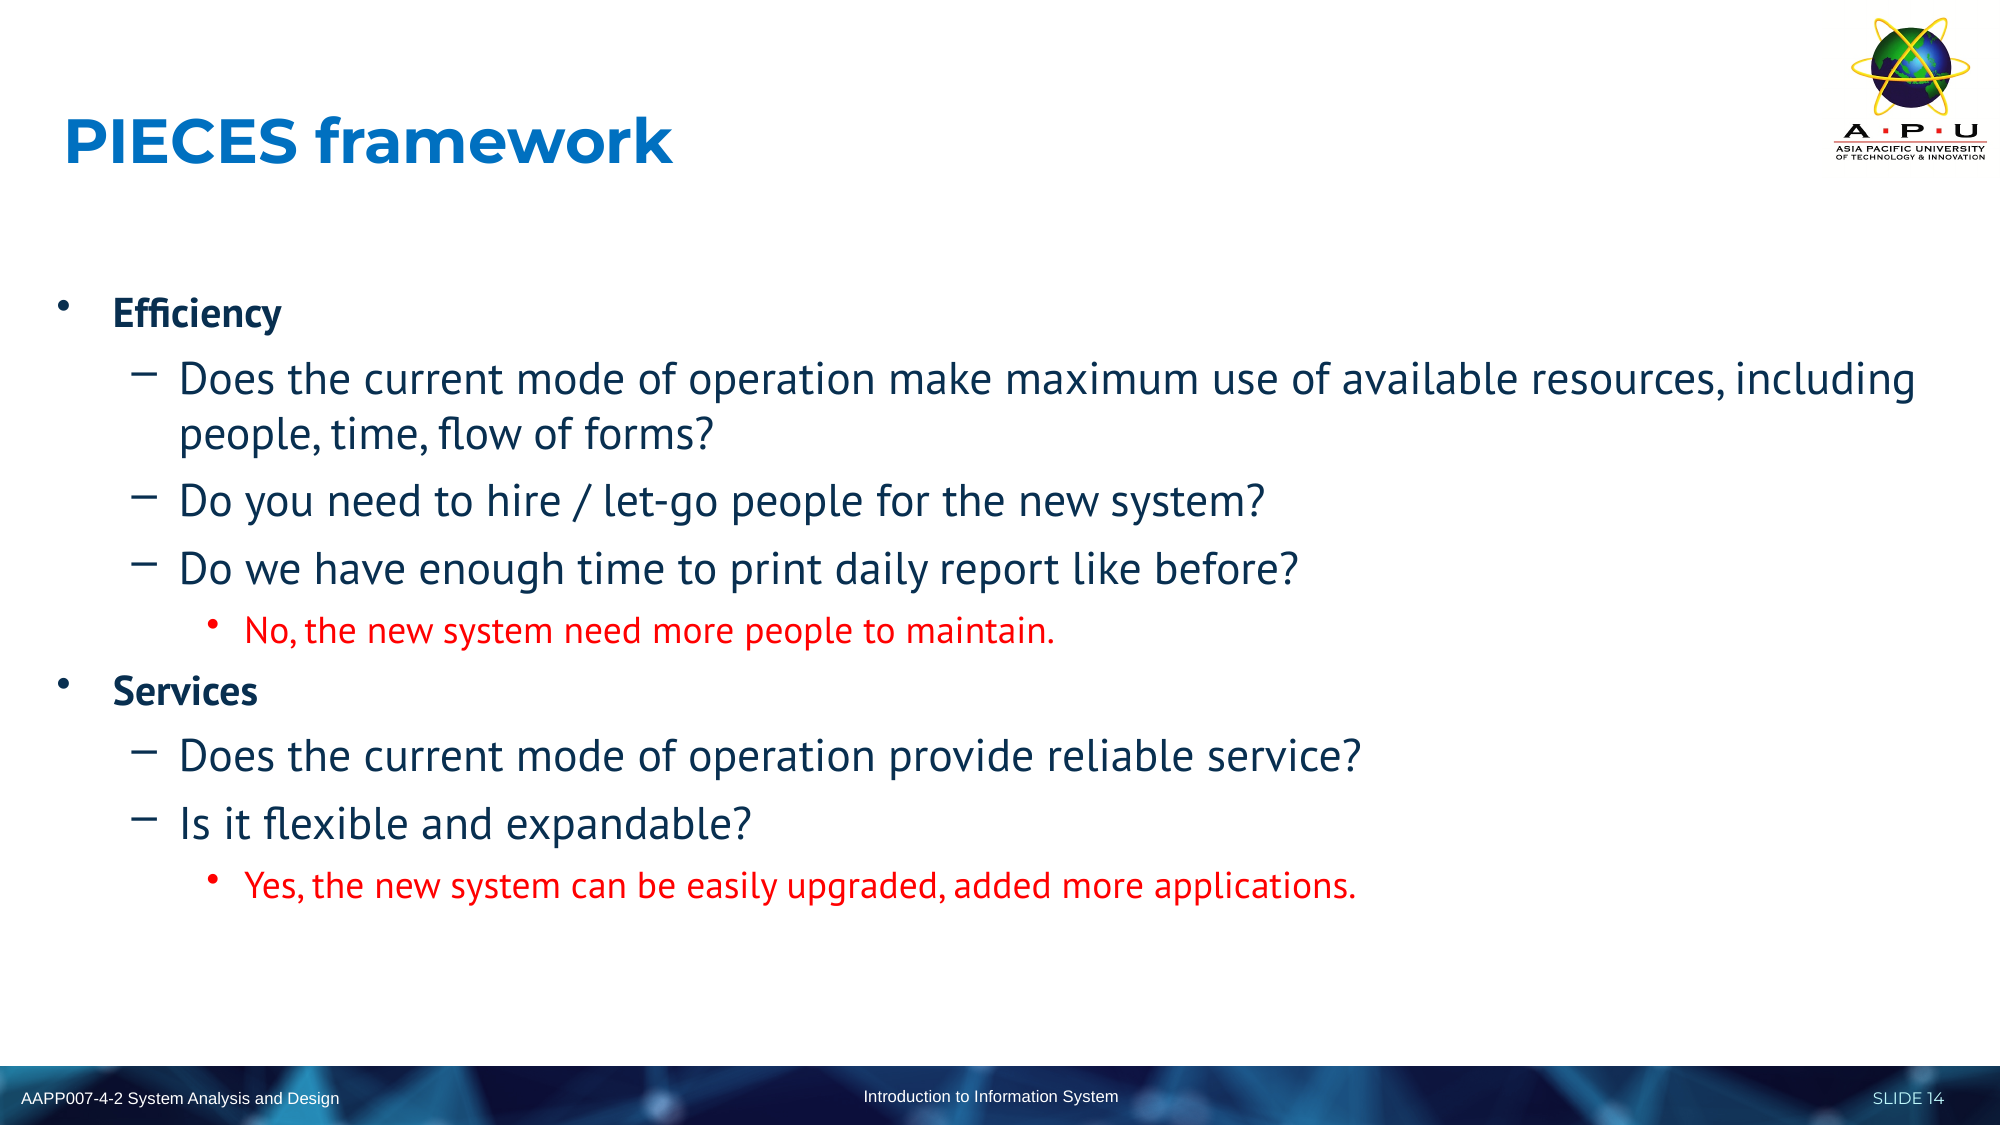

# PIECES framework
Efficiency
Does the current mode of operation make maximum use of available resources, including people, time, flow of forms?
Do you need to hire / let-go people for the new system?
Do we have enough time to print daily report like before?
No, the new system need more people to maintain.
Services
Does the current mode of operation provide reliable service?
Is it flexible and expandable?
Yes, the new system can be easily upgraded, added more applications.